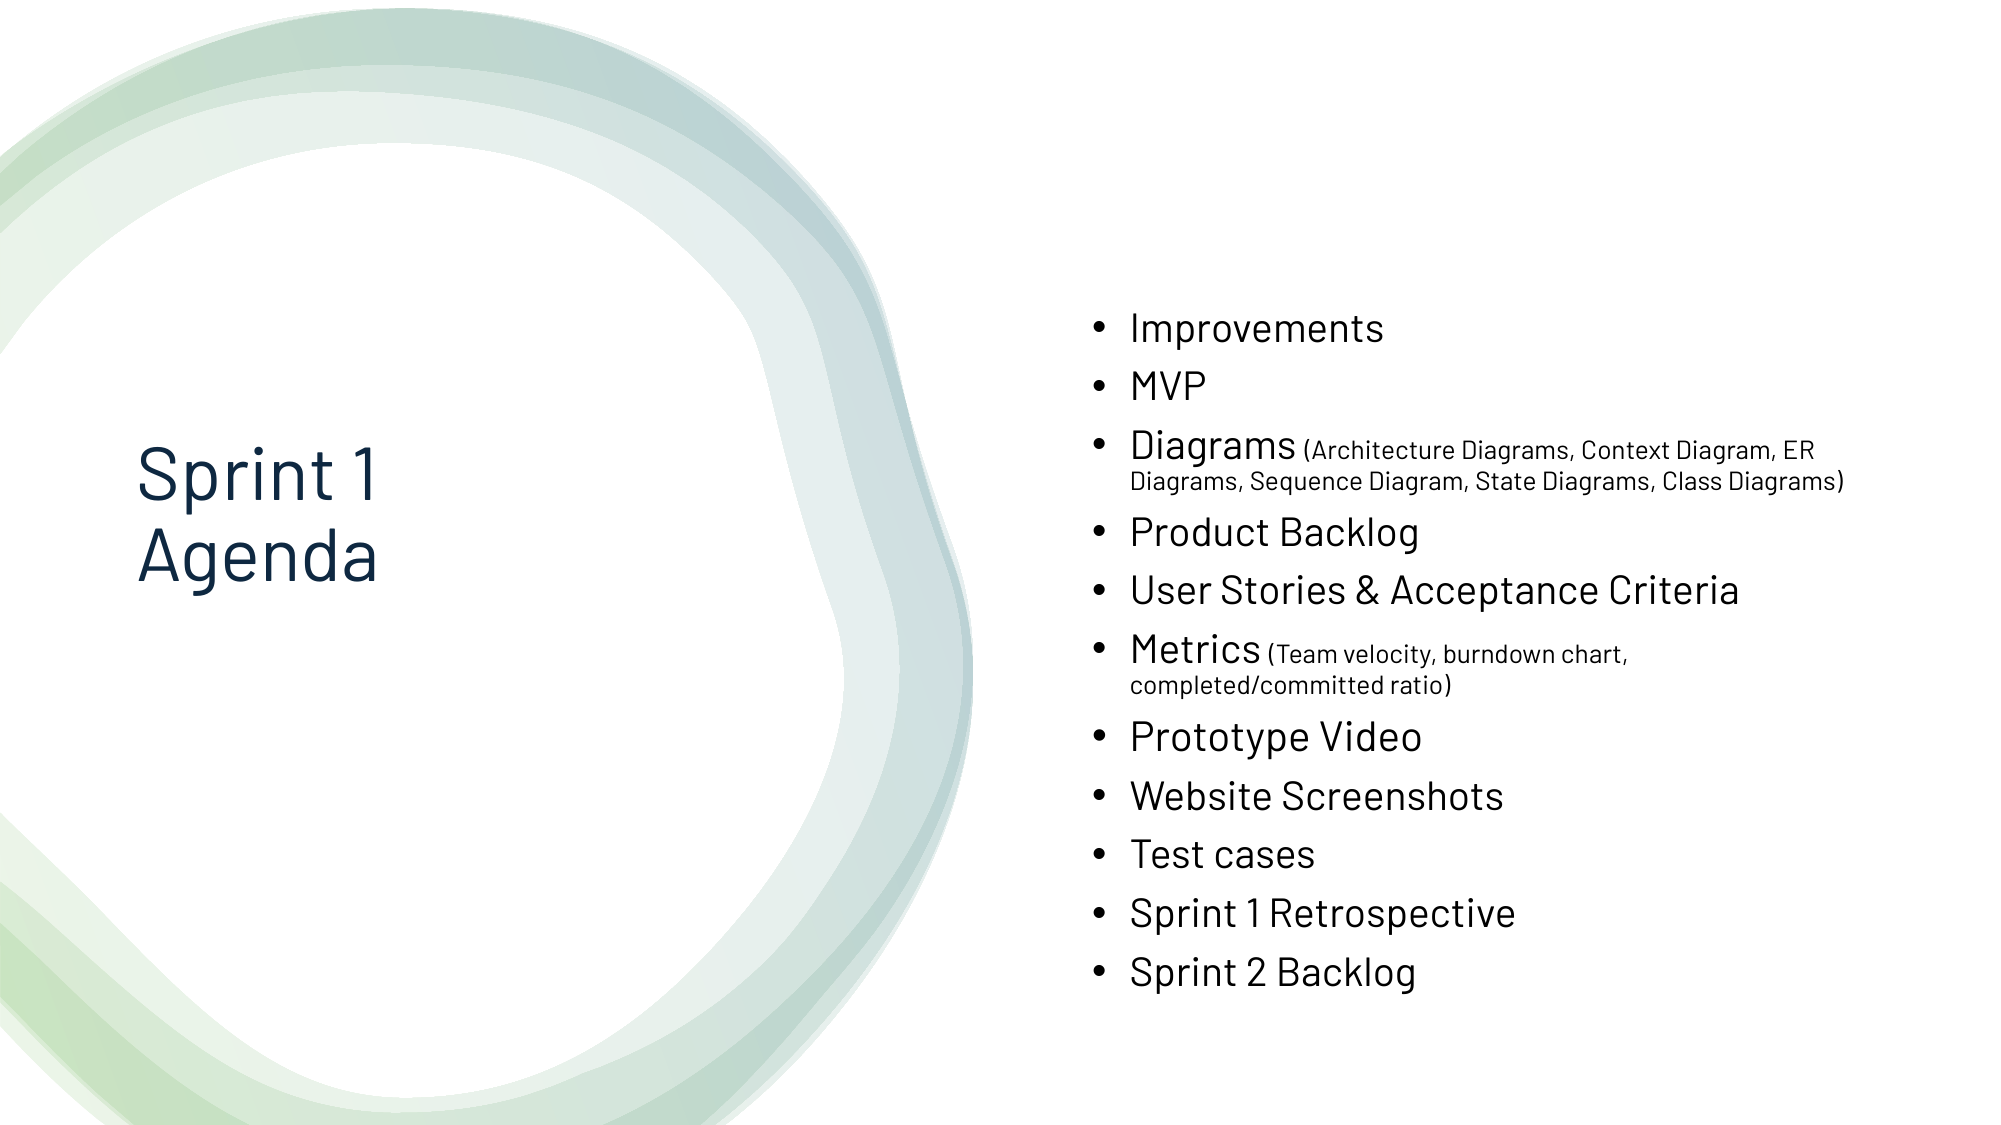

Improvements
MVP
Diagrams (Architecture Diagrams, Context Diagram, ER Diagrams, Sequence Diagram, State Diagrams, Class Diagrams)
Product Backlog
User Stories & Acceptance Criteria
Metrics (Team velocity, burndown chart, completed/committed ratio)
Prototype Video
Website Screenshots
Test cases
Sprint 1 Retrospective
Sprint 2 Backlog
# Sprint 1 Agenda